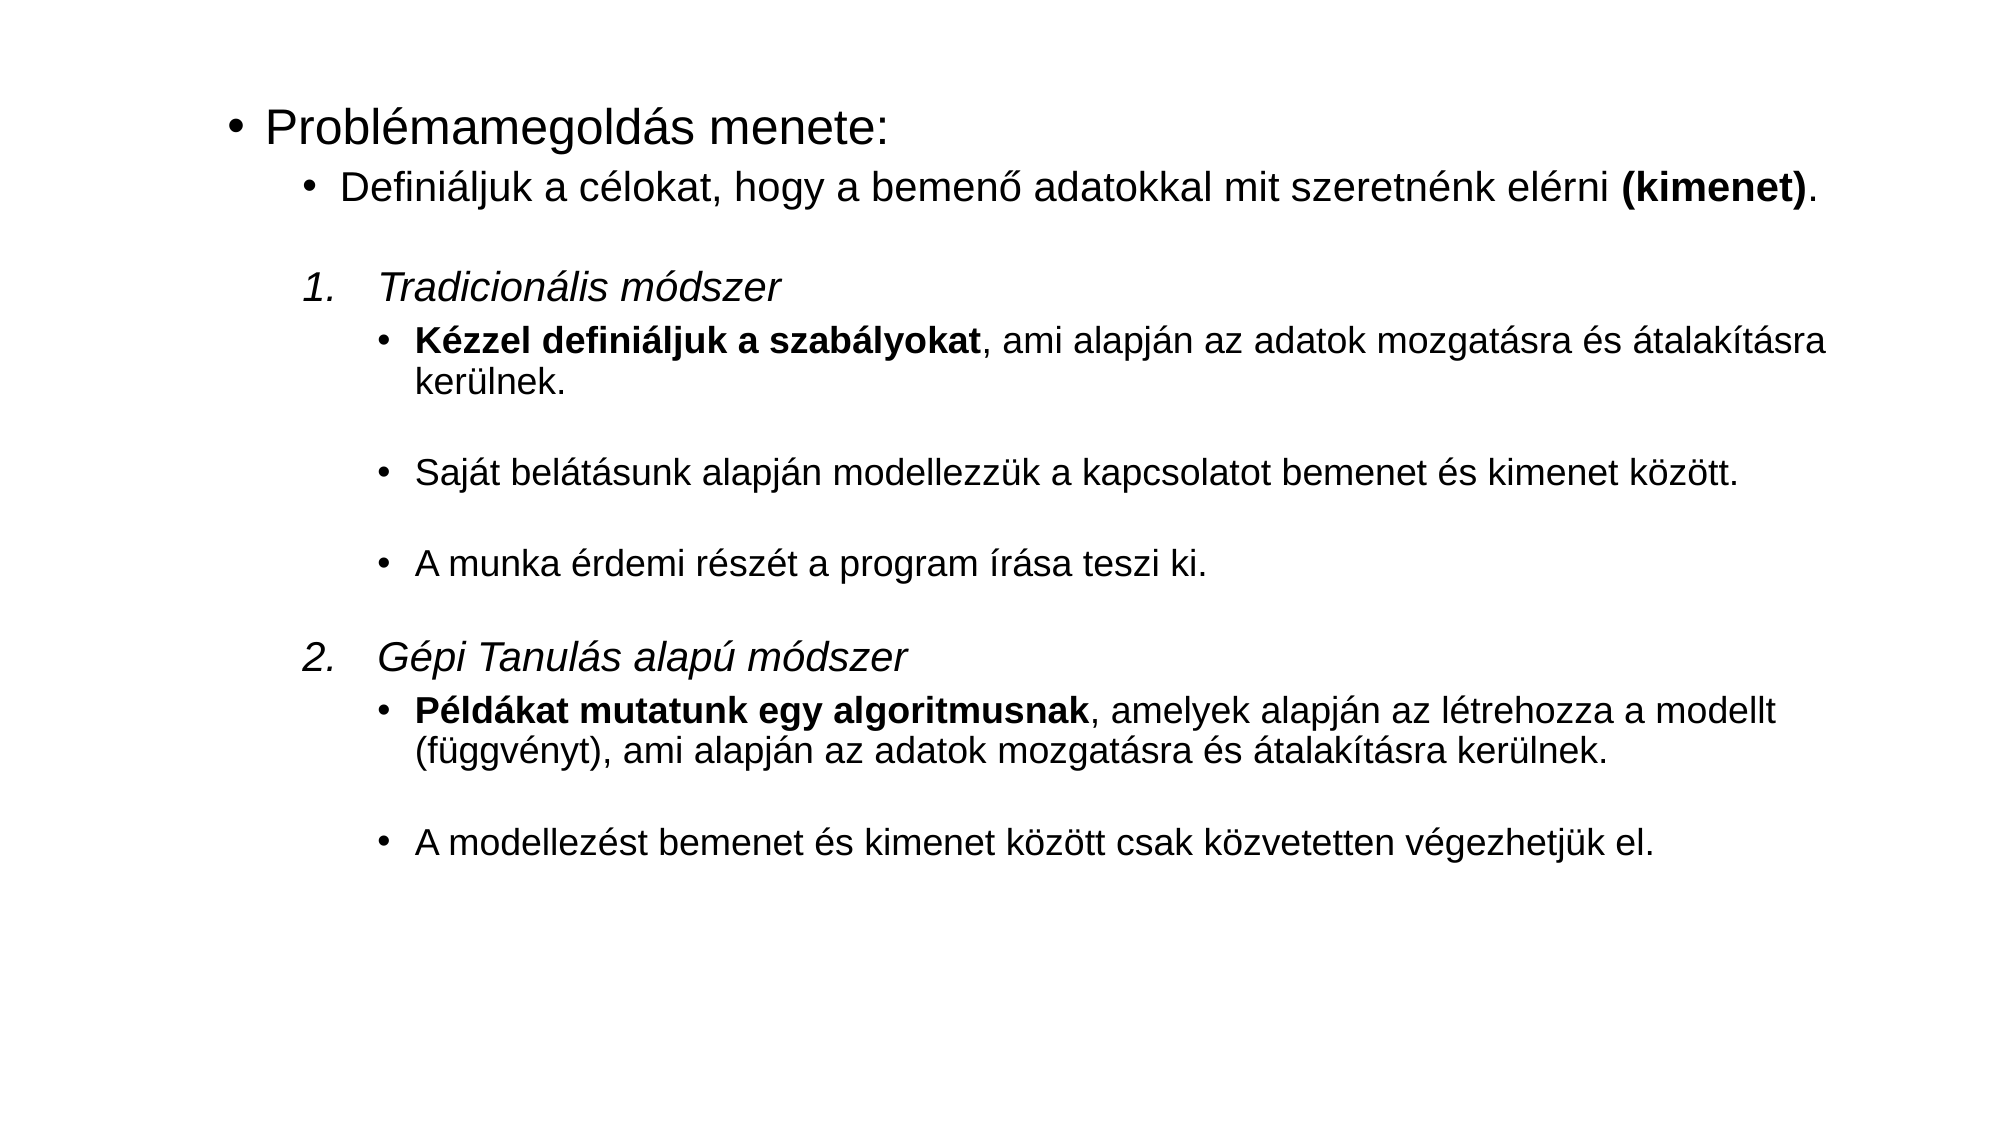

Problémamegoldás menete:
Definiáljuk a célokat, hogy a bemenő adatokkal mit szeretnénk elérni (kimenet).
Tradicionális módszer
Kézzel definiáljuk a szabályokat, ami alapján az adatok mozgatásra és átalakításra kerülnek.
Saját belátásunk alapján modellezzük a kapcsolatot bemenet és kimenet között.
A munka érdemi részét a program írása teszi ki.
Gépi Tanulás alapú módszer
Példákat mutatunk egy algoritmusnak, amelyek alapján az létrehozza a modellt (függvényt), ami alapján az adatok mozgatásra és átalakításra kerülnek.
A modellezést bemenet és kimenet között csak közvetetten végezhetjük el.